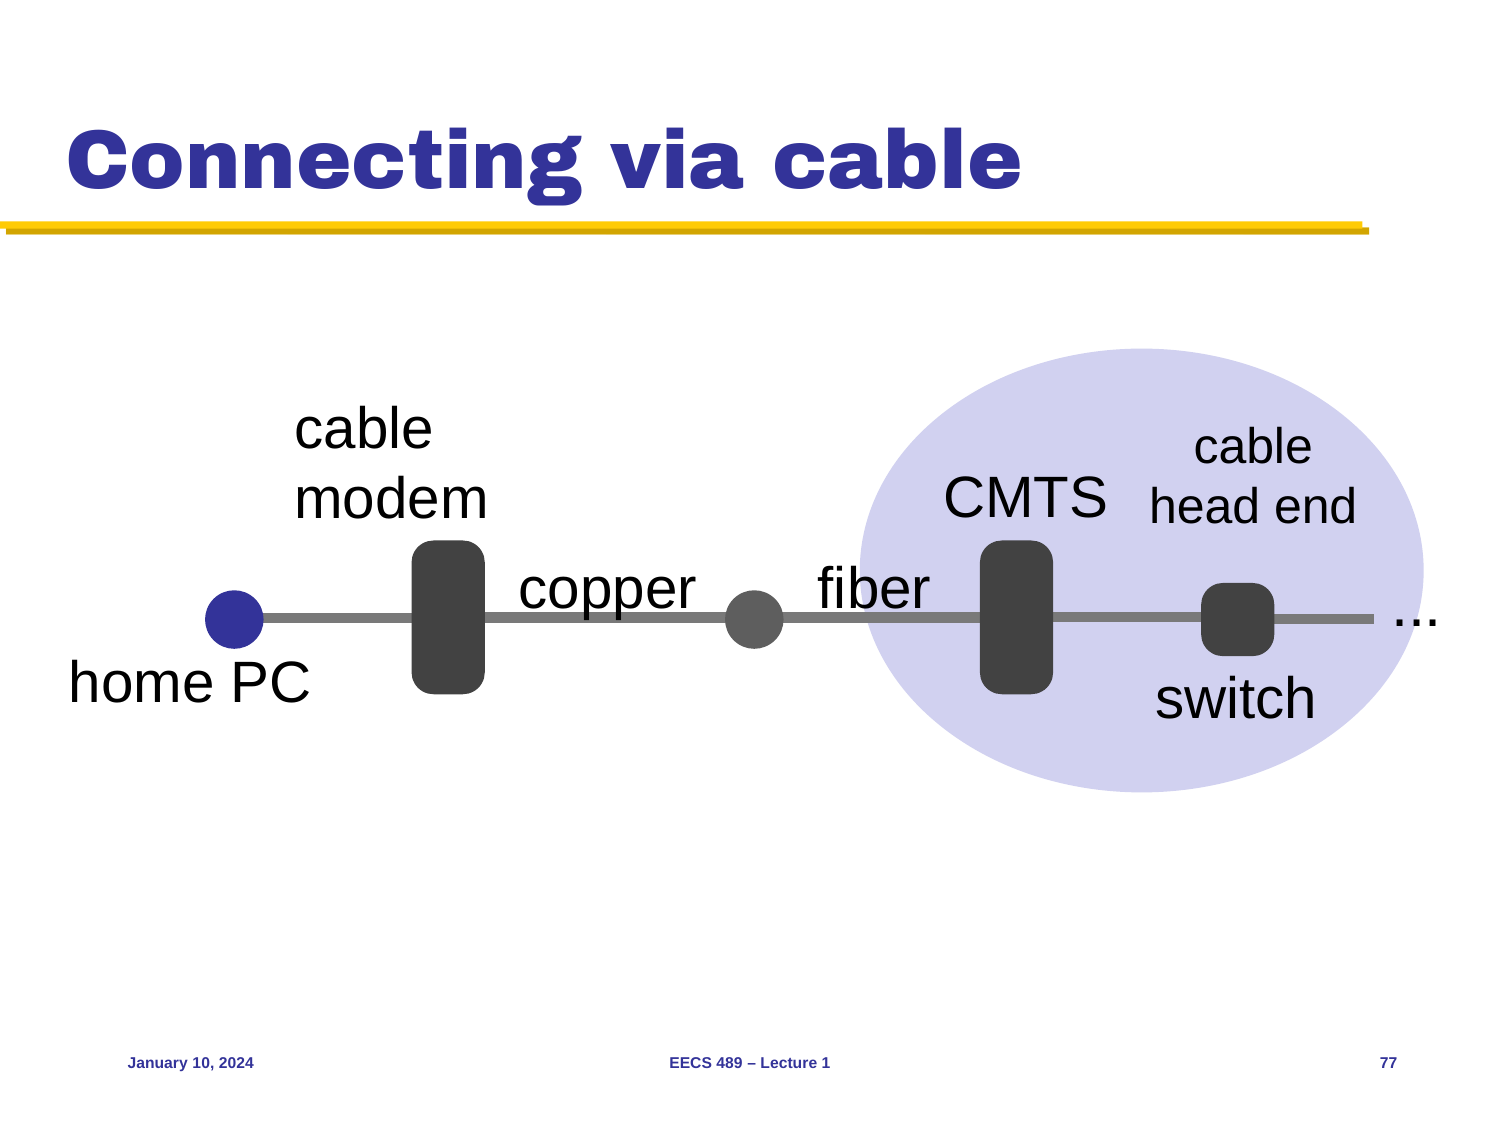

# Connecting via cable

cable modem
cable head end
CMTS

copper
fiber
...

home PC
switch
January 10, 2024
EECS 489 – Lecture 1
77